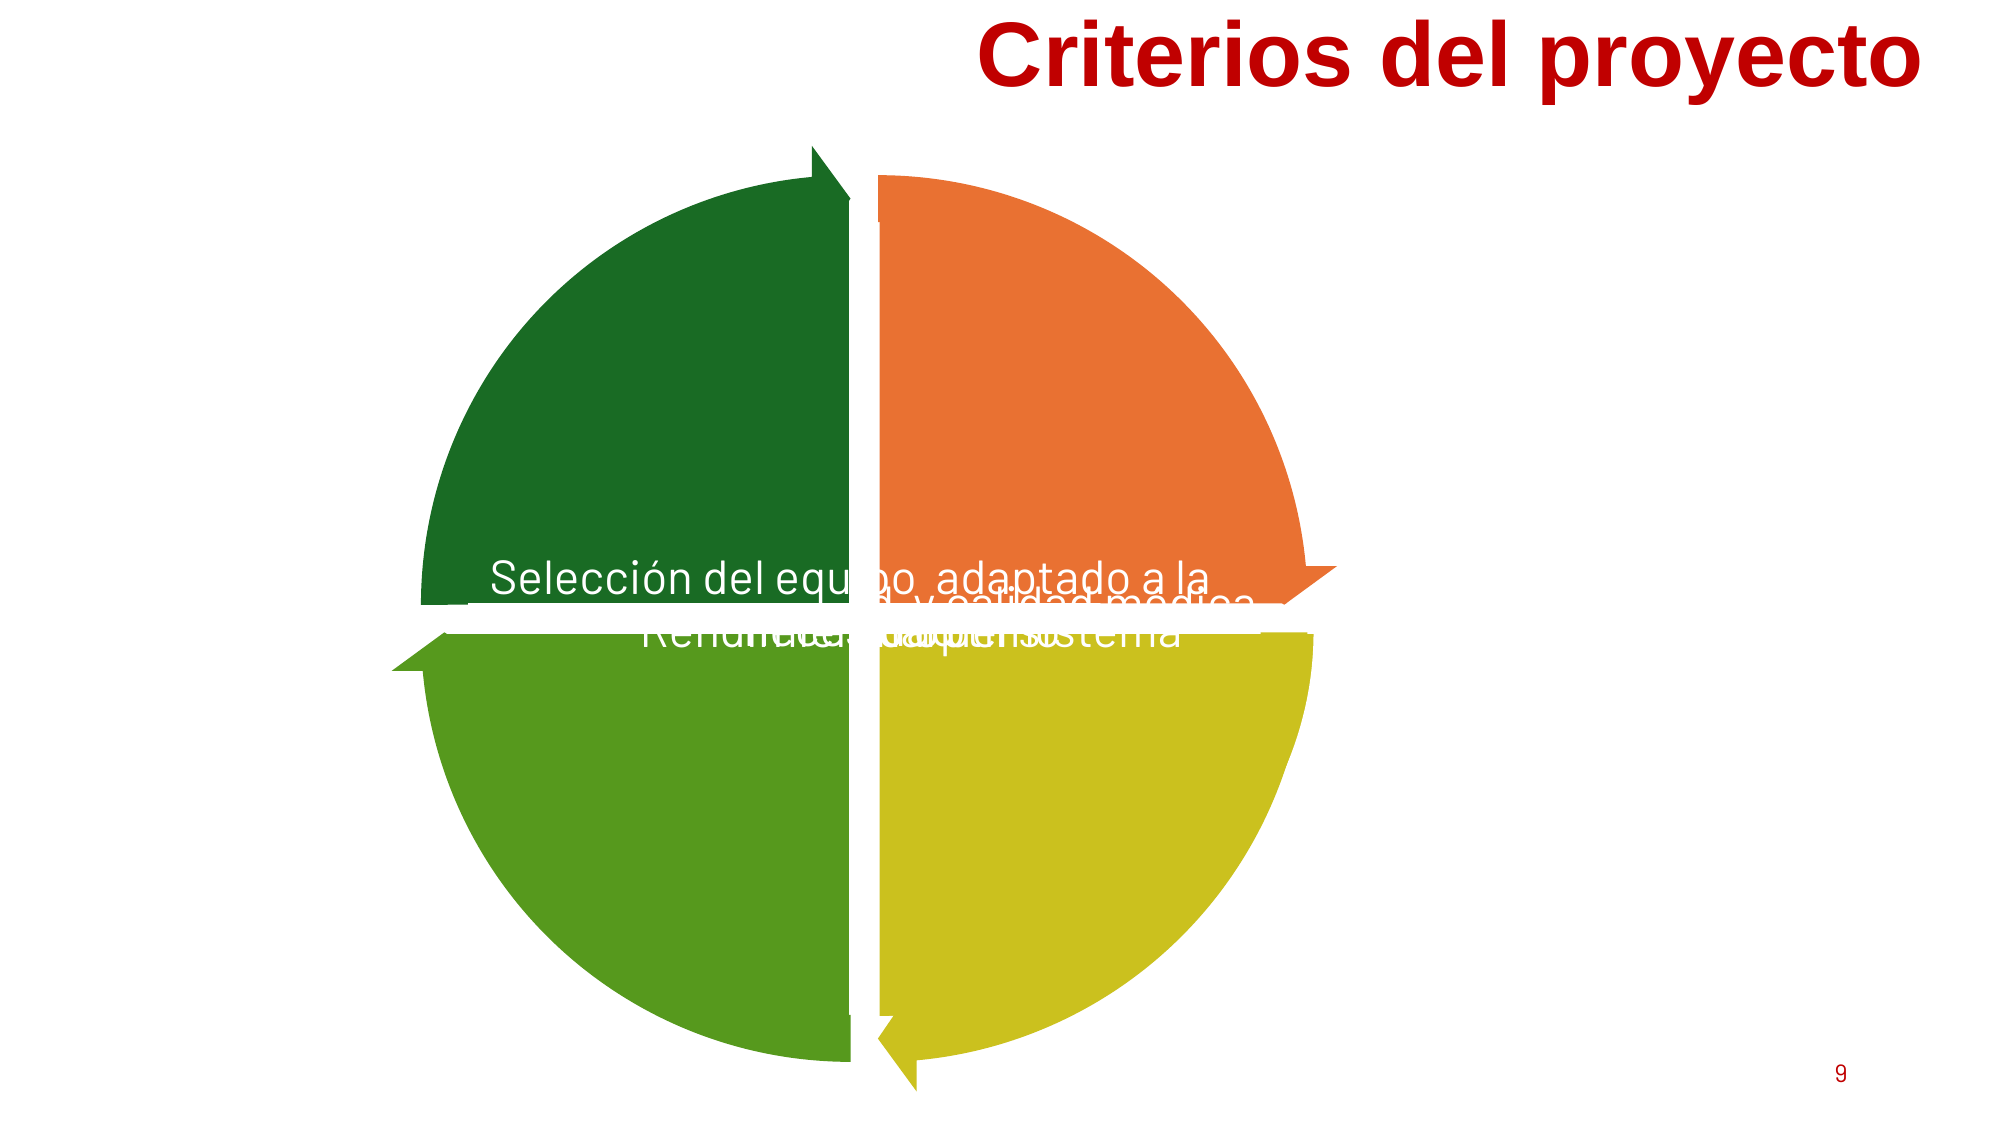

# Criterios del proyecto
Normas de sanidad  y calidad médica
Análisis funcional del sistema
Rendimiento óptimo
Selección del equipo  adaptado a la necesidad
9